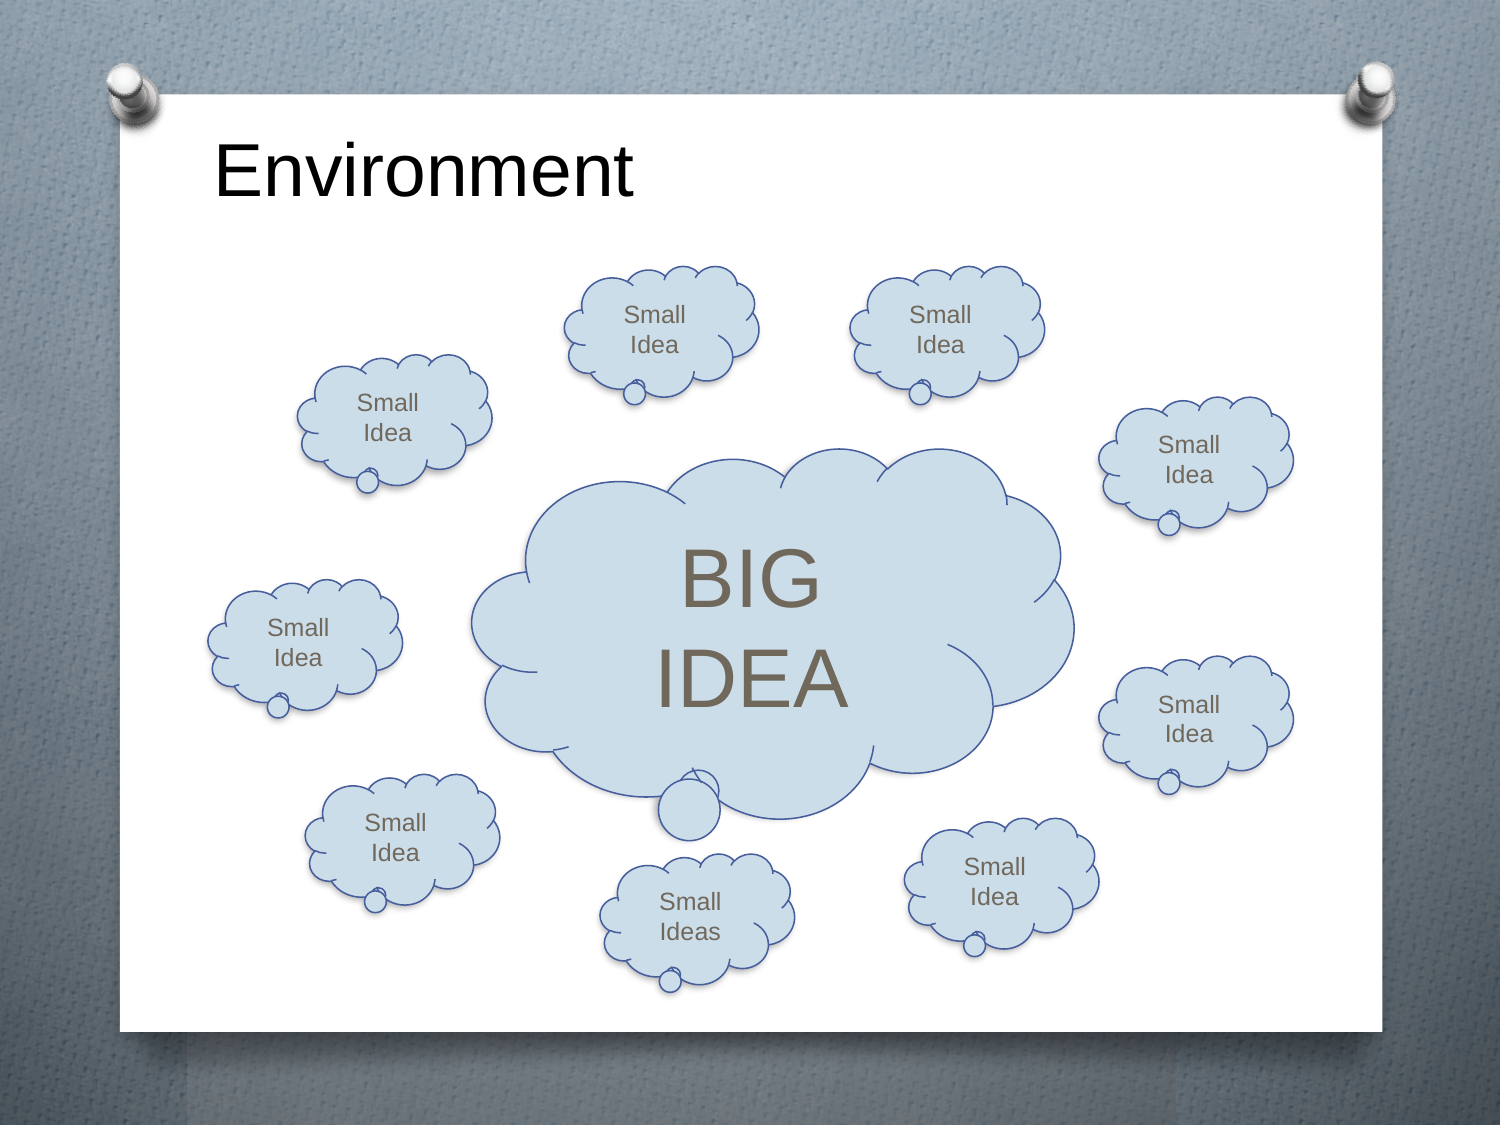

Environment
Small Idea
Small Idea
Small Idea
Small Idea
BIG
IDEA
Small Idea
Small Idea
Small Idea
Small Idea
Small Ideas